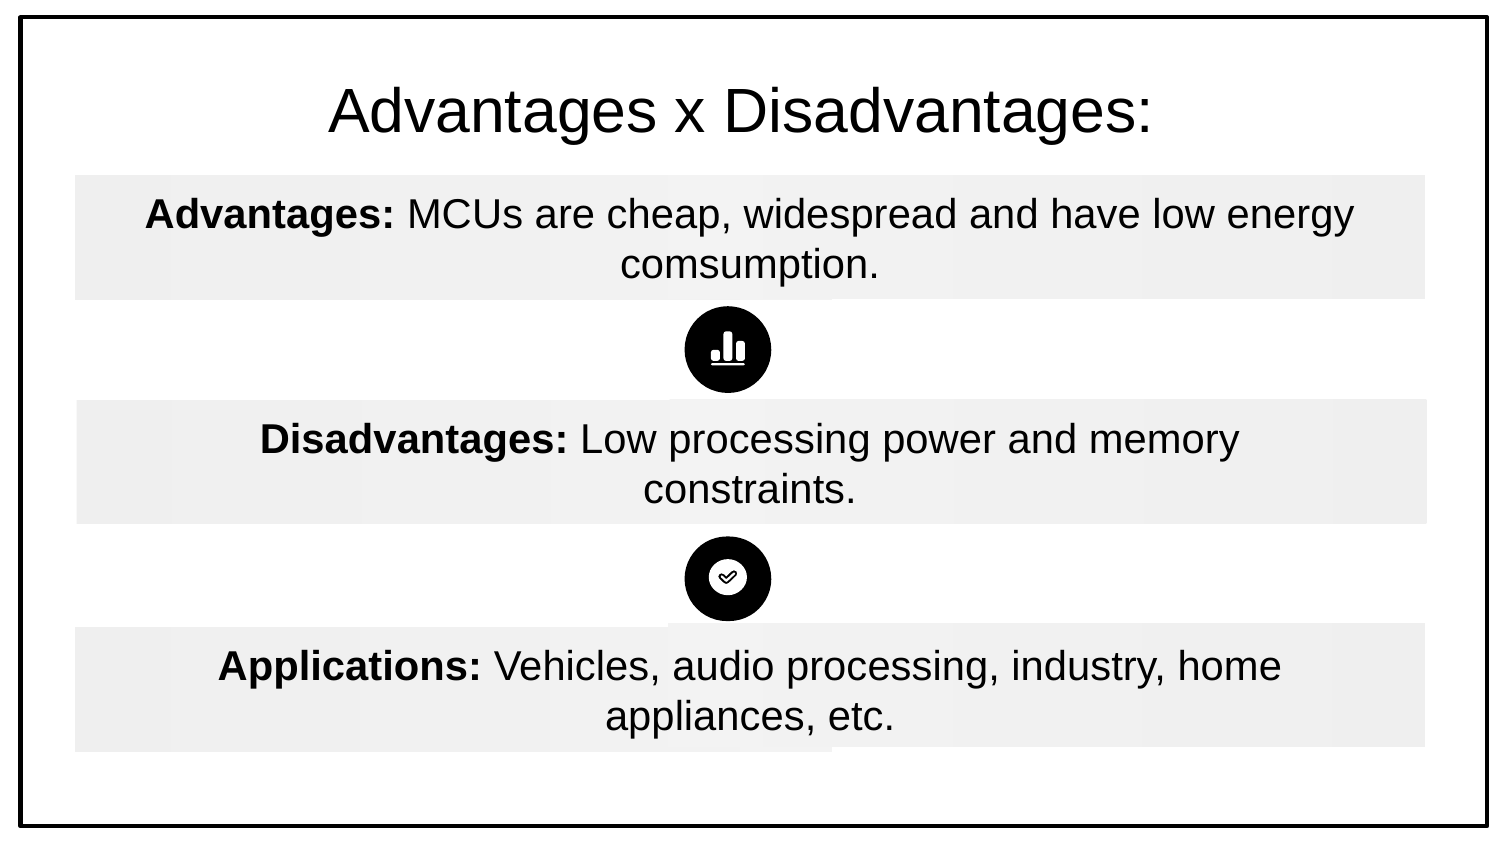

# Advantages x Disadvantages:

Advantages: MCUs are cheap, widespread and have low energy comsumption.

Disadvantages: Low processing power and memory constraints.

Applications: Vehicles, audio processing, industry, home appliances, etc.